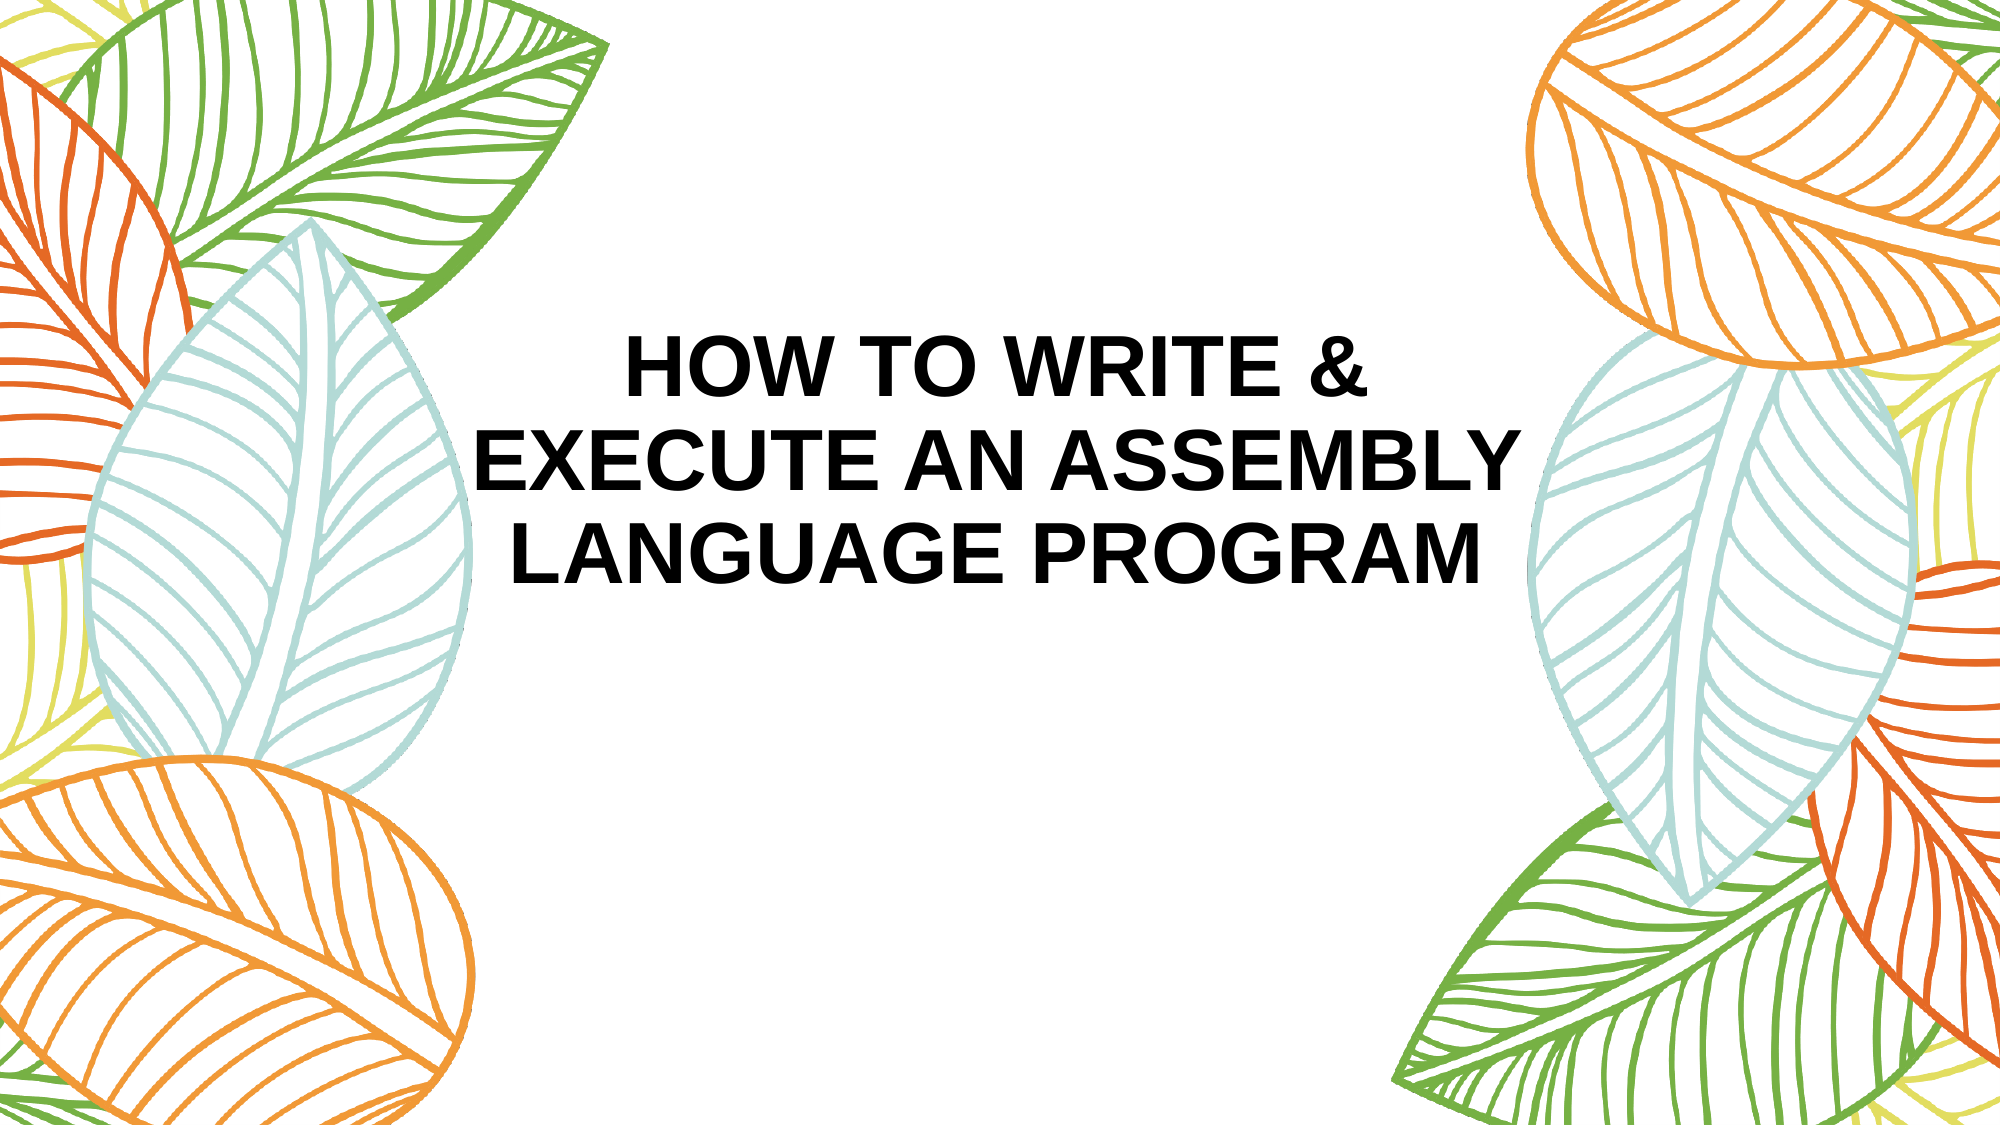

# HOW TO WRITE & EXECUTE AN ASSEMBLY LANGUAGE PROGRAM